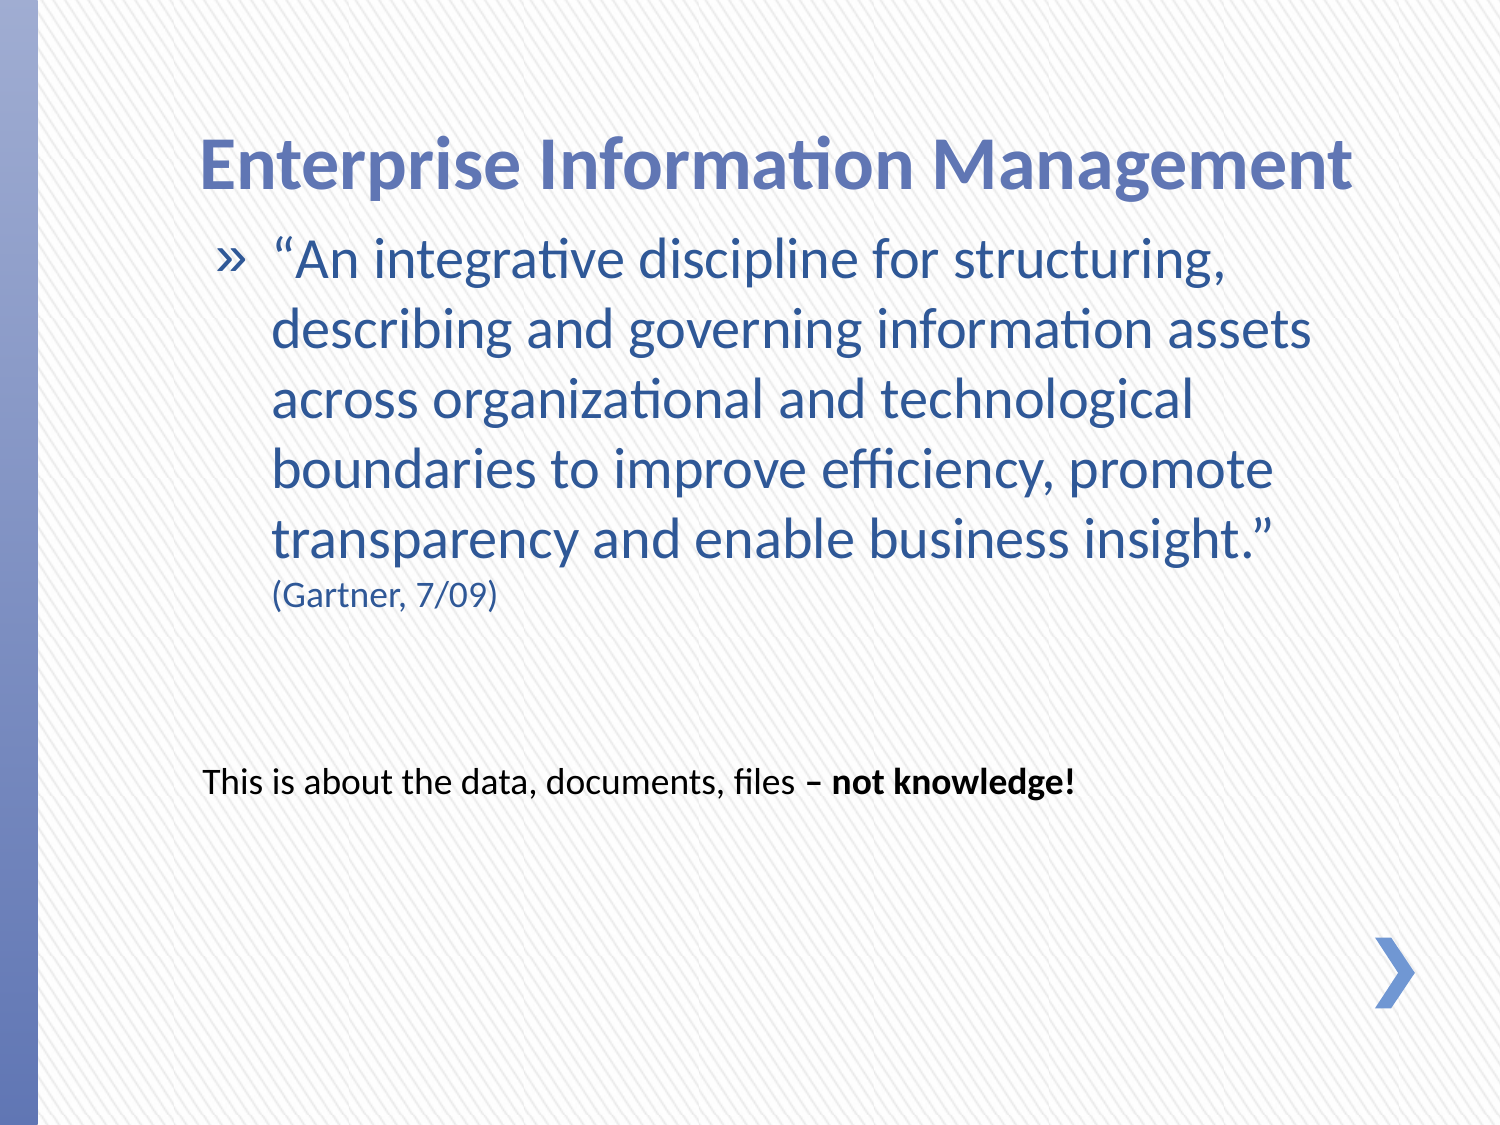

# Enterprise Information Management
“An integrative discipline for structuring, describing and governing information assets across organizational and technological boundaries to improve efficiency, promote transparency and enable business insight.” (Gartner, 7/09)

This is about the data, documents, files – not knowledge!